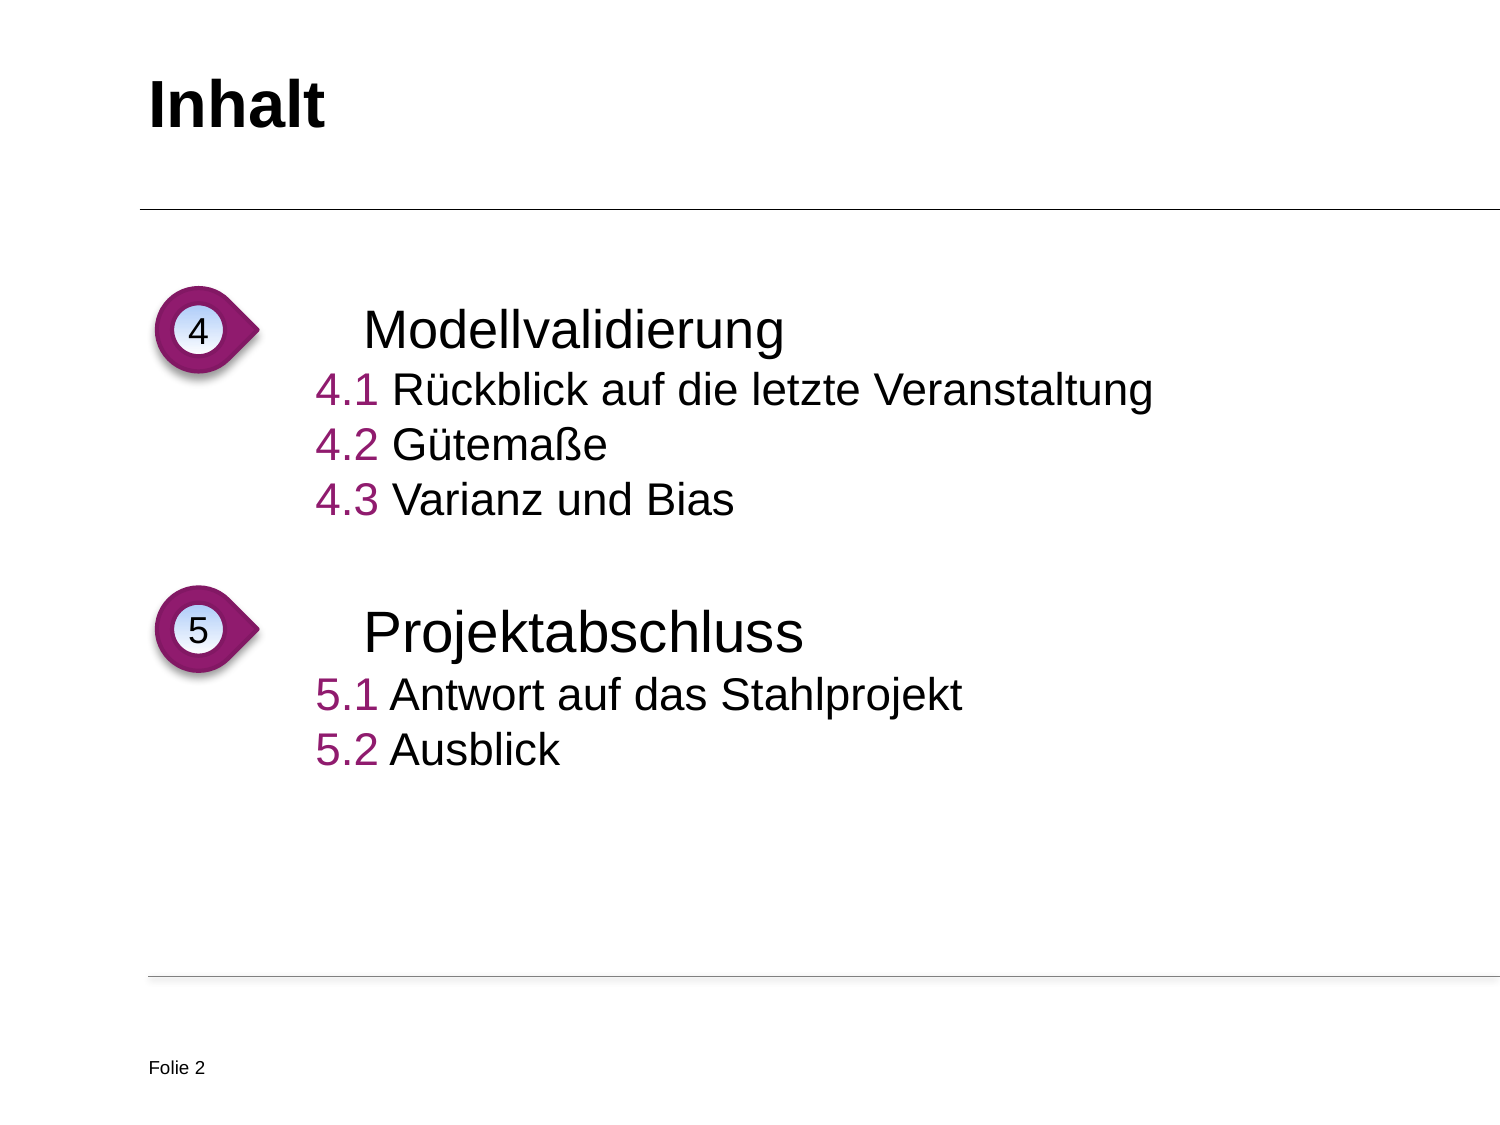

Inhalt
	Modellvalidierung
4.1 Rückblick auf die letzte Veranstaltung
4.2 Gütemaße
4.3 Varianz und Bias

	Projektabschluss
5.1 Antwort auf das Stahlprojekt
5.2 Ausblick

4

5

Folie 2